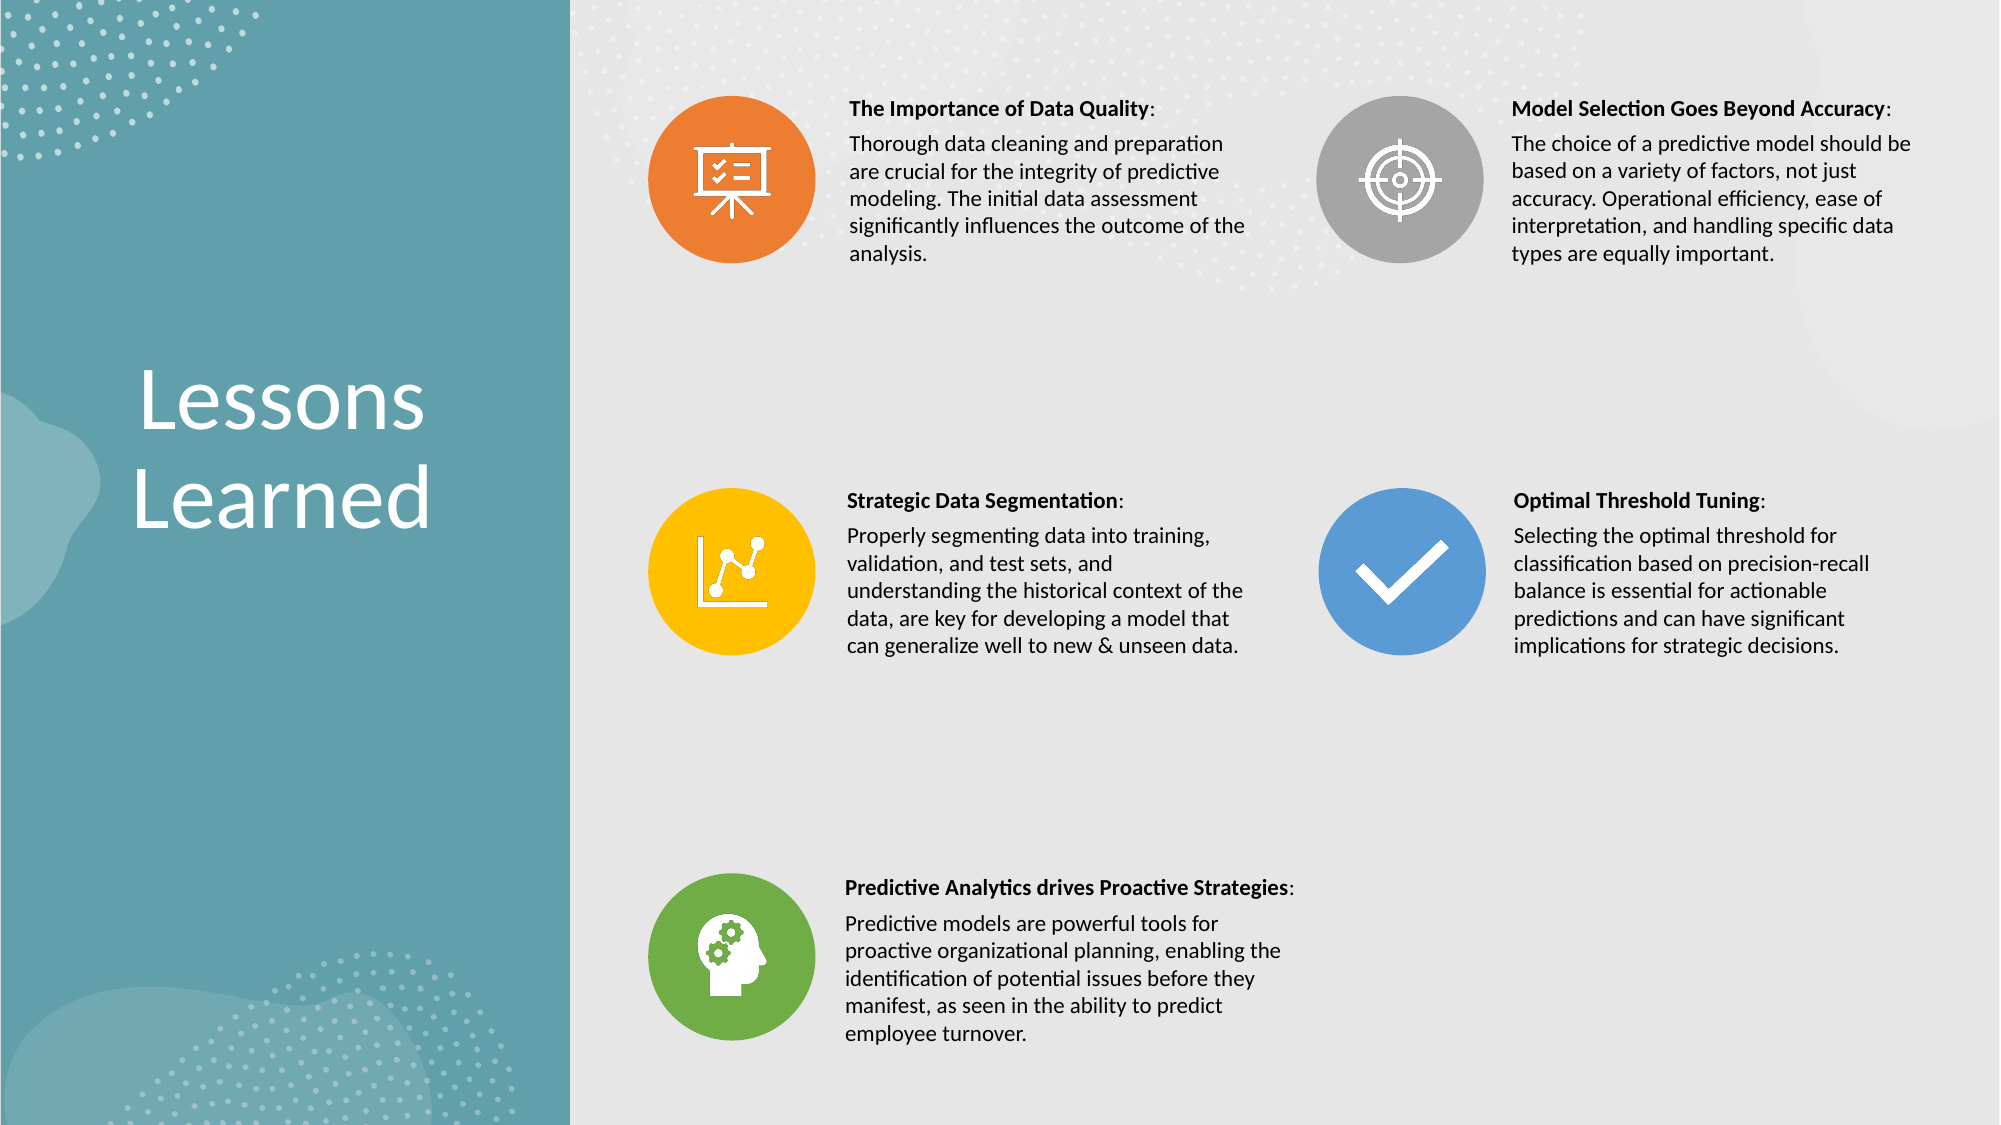

The Importance of Data Quality:
Thorough data cleaning and preparation are crucial for the integrity of predictive modeling. The initial data assessment significantly influences the outcome of the analysis.
Model Selection Goes Beyond Accuracy:
The choice of a predictive model should be based on a variety of factors, not just accuracy. Operational efficiency, ease of interpretation, and handling specific data types are equally important.
Strategic Data Segmentation:
Properly segmenting data into training, validation, and test sets, and understanding the historical context of the data, are key for developing a model that can generalize well to new & unseen data.
Optimal Threshold Tuning:
Selecting the optimal threshold for classification based on precision-recall balance is essential for actionable predictions and can have significant implications for strategic decisions.
Predictive Analytics drives Proactive Strategies:
Predictive models are powerful tools for proactive organizational planning, enabling the identification of potential issues before they manifest, as seen in the ability to predict employee turnover.
# Lessons Learned